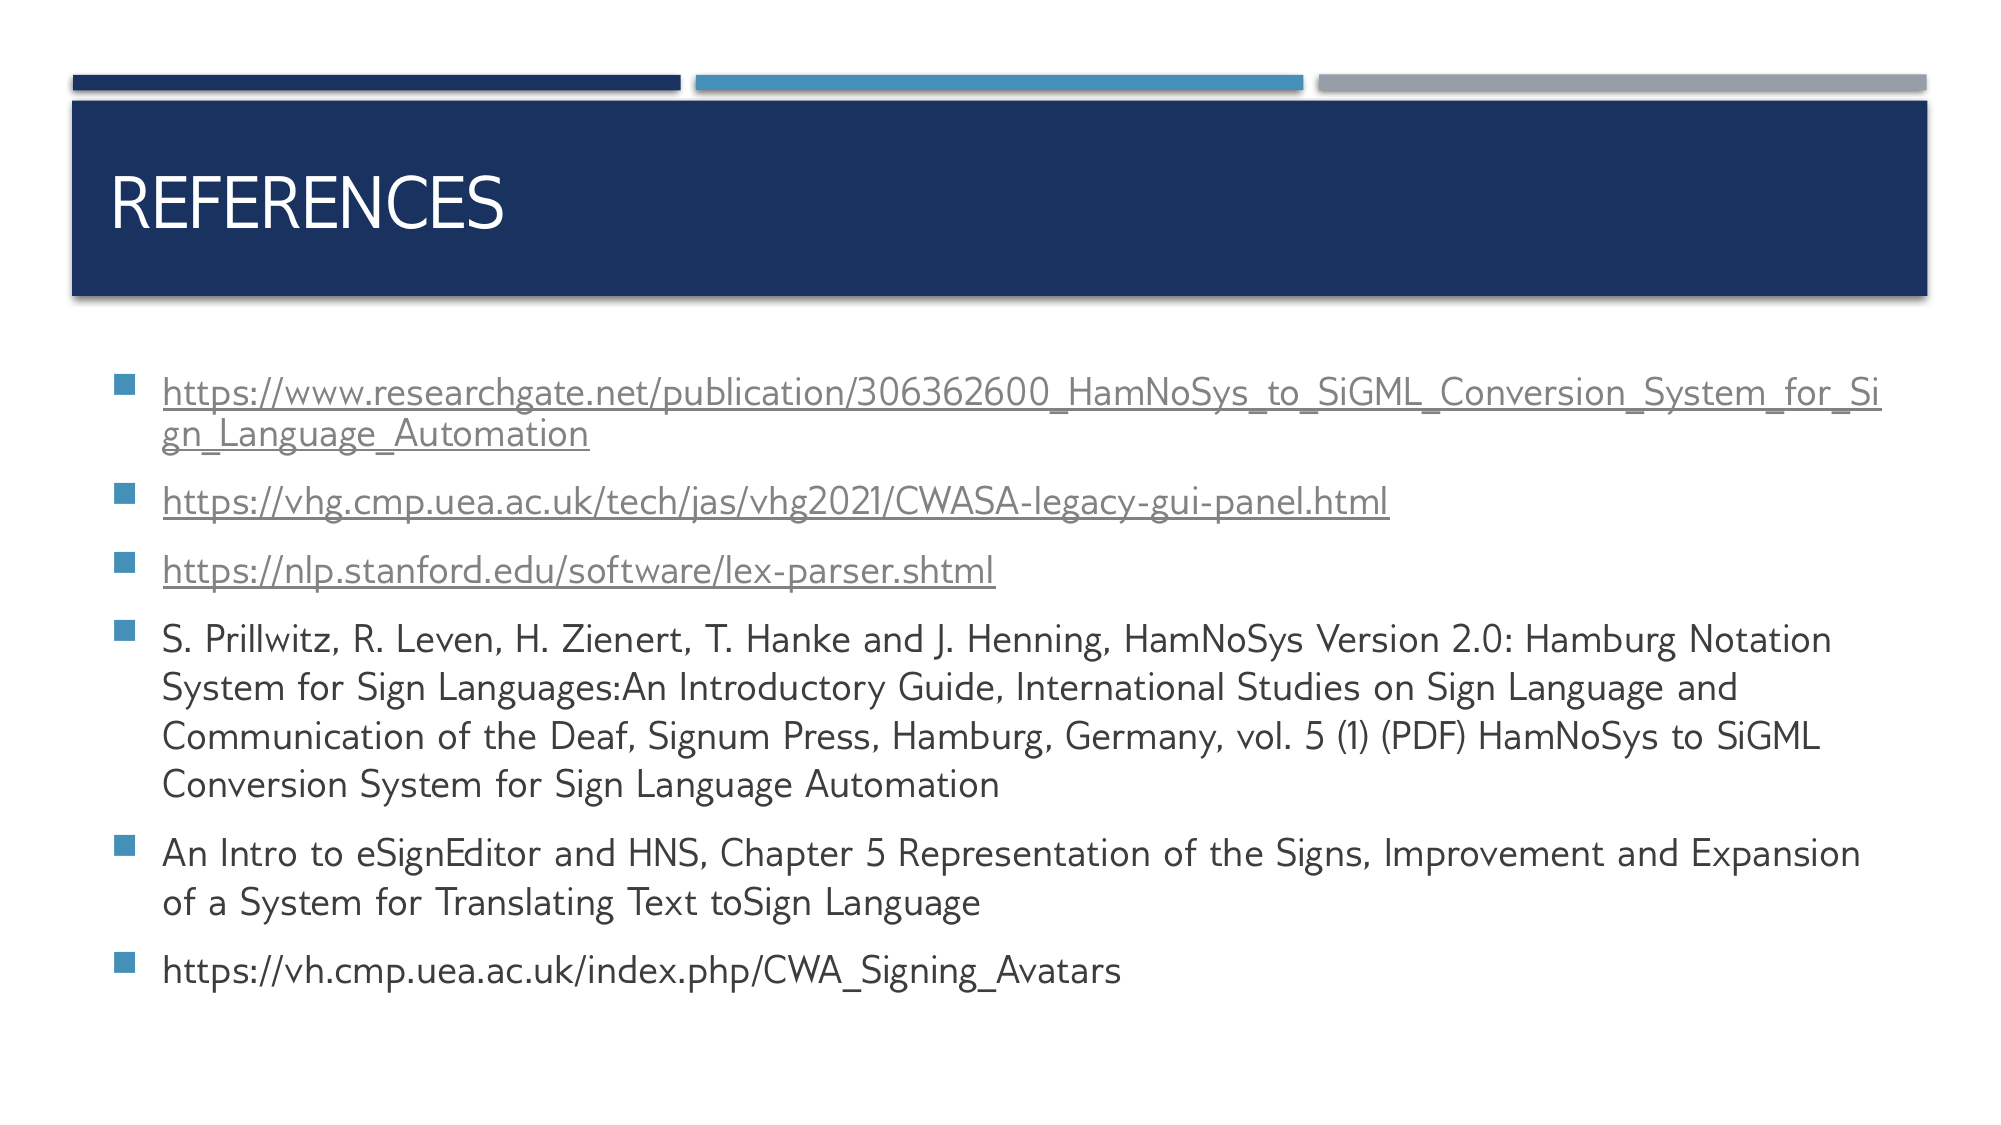

# References
https://www.researchgate.net/publication/306362600_HamNoSys_to_SiGML_Conversion_System_for_Sign_Language_Automation
https://vhg.cmp.uea.ac.uk/tech/jas/vhg2021/CWASA-legacy-gui-panel.html
https://nlp.stanford.edu/software/lex-parser.shtml
S. Prillwitz, R. Leven, H. Zienert, T. Hanke and J. Henning, HamNoSys Version 2.0: Hamburg Notation System for Sign Languages:An Introductory Guide, International Studies on Sign Language and Communication of the Deaf, Signum Press, Hamburg, Germany, vol. 5 (1) (PDF) HamNoSys to SiGML Conversion System for Sign Language Automation
An Intro to eSignEditor and HNS, Chapter 5 Representation of the Signs, Improvement and Expansion of a System for Translating Text toSign Language
https://vh.cmp.uea.ac.uk/index.php/CWA_Signing_Avatars